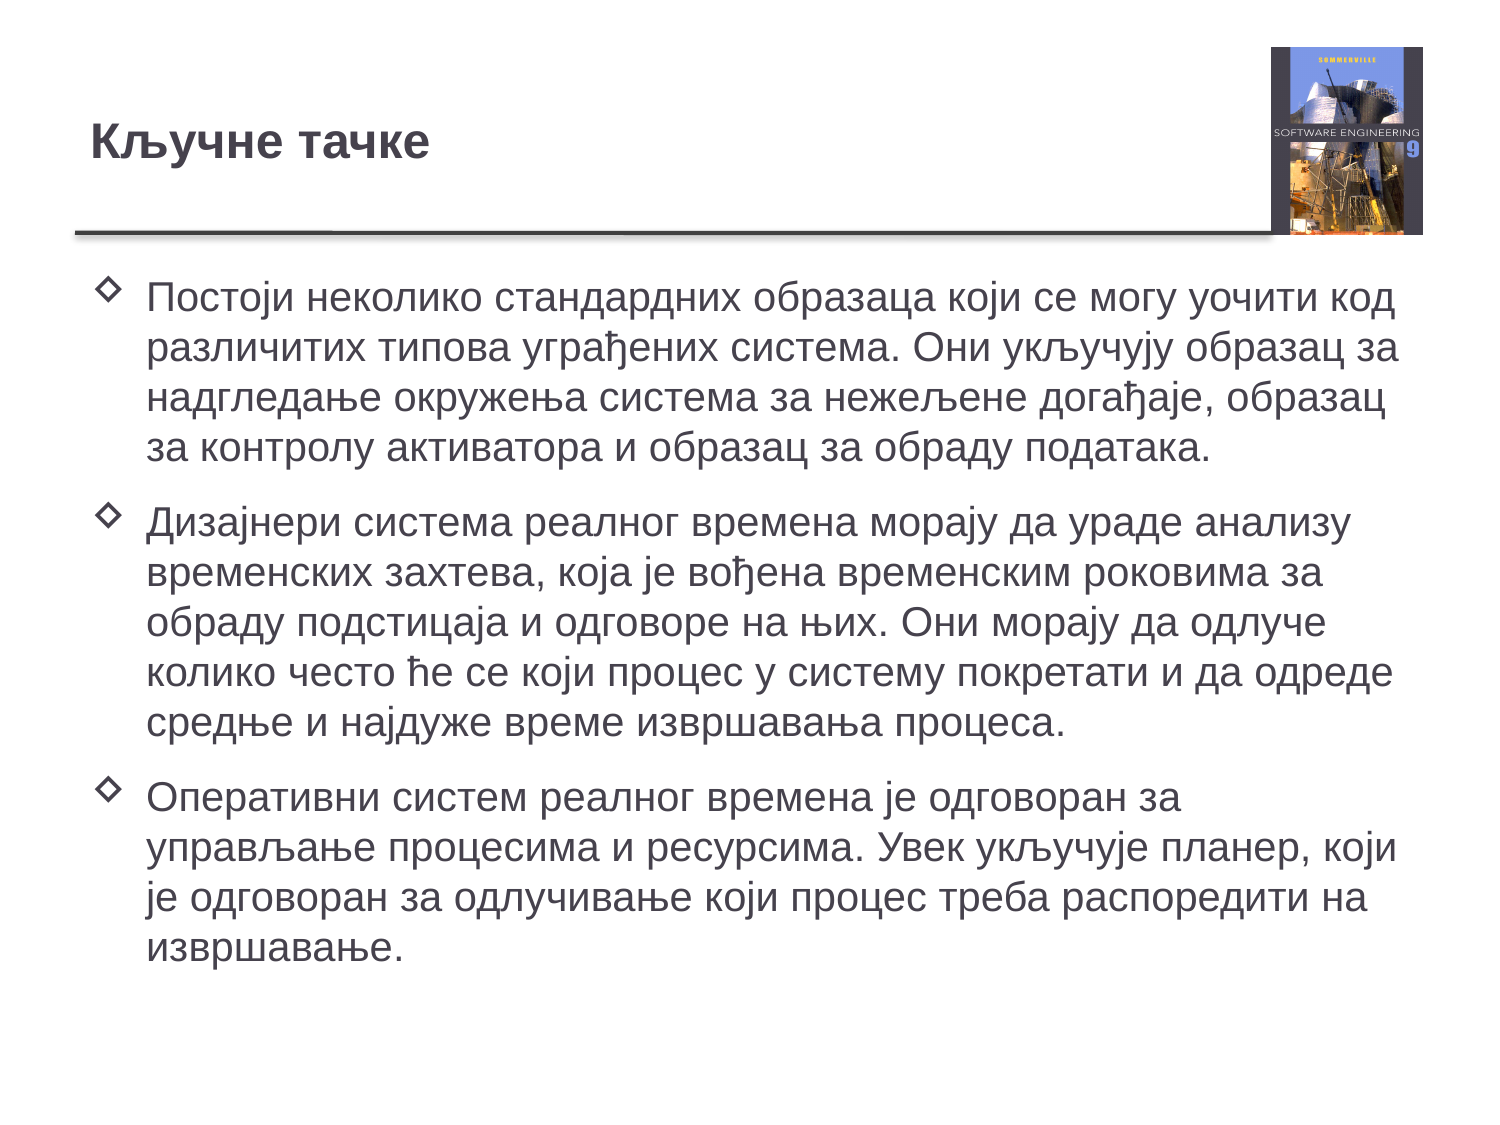

# Кључне тачке
Постоји неколико стандардних образаца који се могу уочити код различитих типова уграђених система. Они укључују образац за надгледање окружења система за нежељене догађаје, образац за контролу активатора и образац за обраду података.
Дизајнери система реалног времена морају да ураде анализу временских захтева, која је вођена временским роковима за обраду подстицаја и одговоре на њих. Они морају да одлуче колико често ће се који процес у систему покретати и да одреде средње и најдуже време извршавања процеса.
Оперативни систем реалног времена је одговоран за управљање процесима и ресурсима. Увек укључује планер, који је одговоран за одлучивање који процес треба распоредити на извршавање.